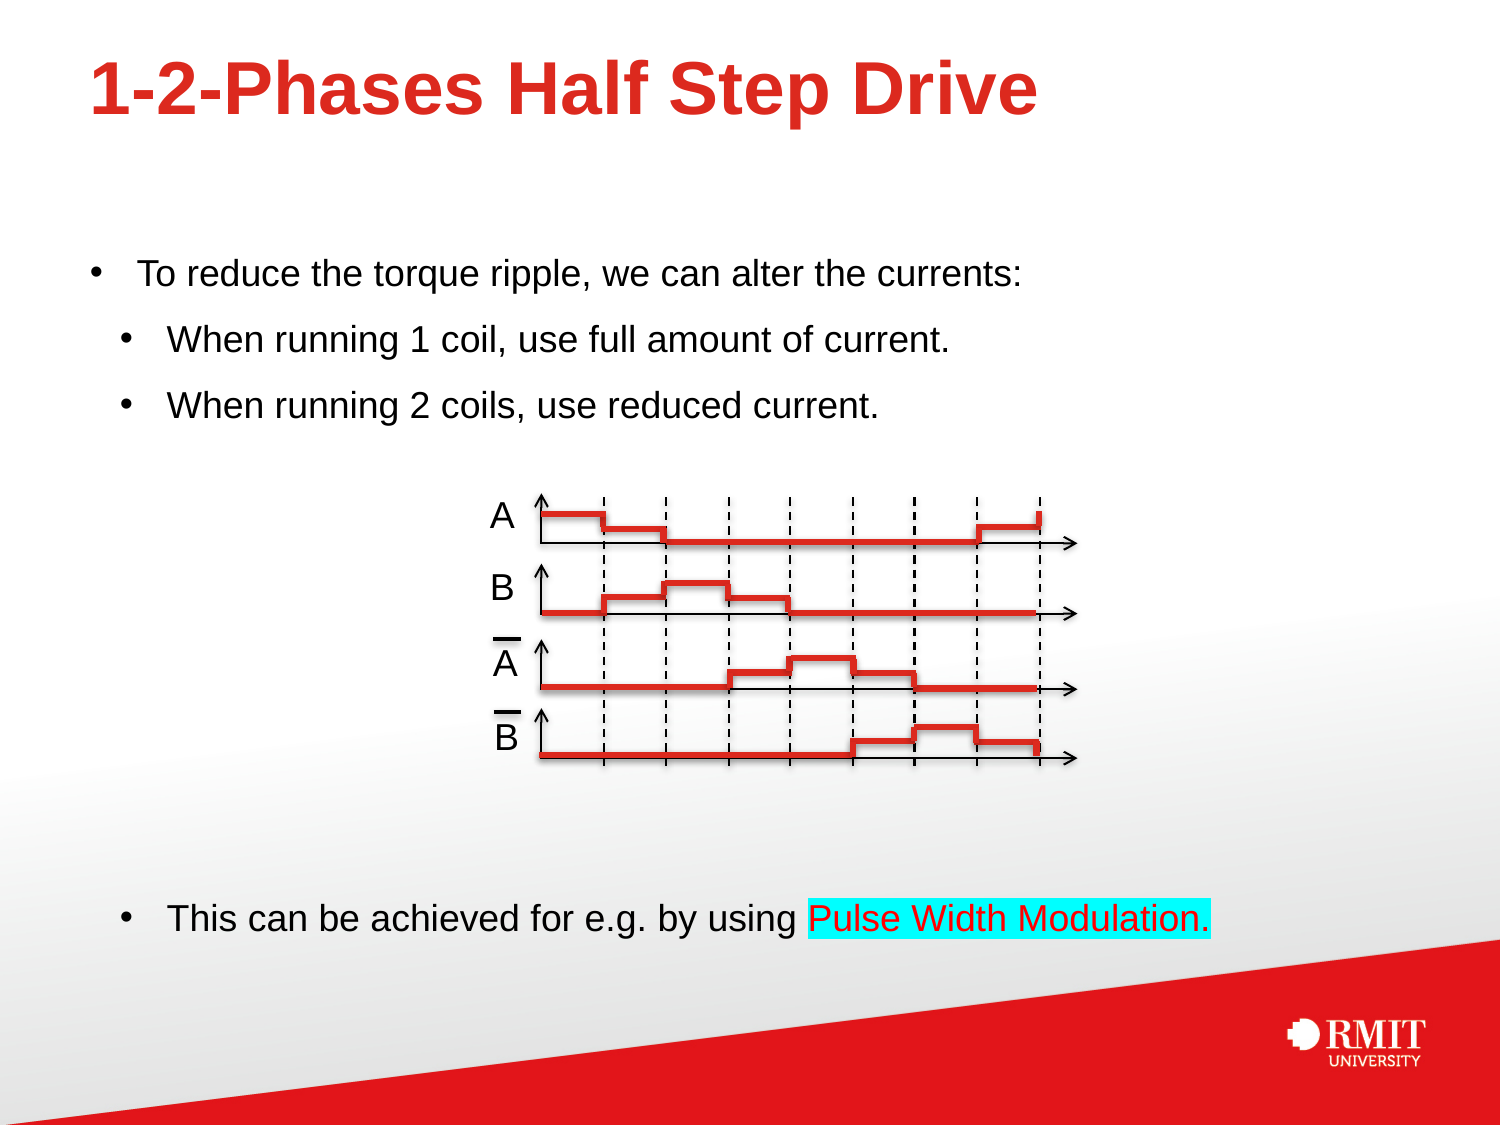

# 1-2-Phases Half Step Drive
To reduce the torque ripple, we can alter the currents:
When running 1 coil, use full amount of current.
When running 2 coils, use reduced current.

This can be achieved for e.g. by using Pulse Width Modulation.
A
B
A
B